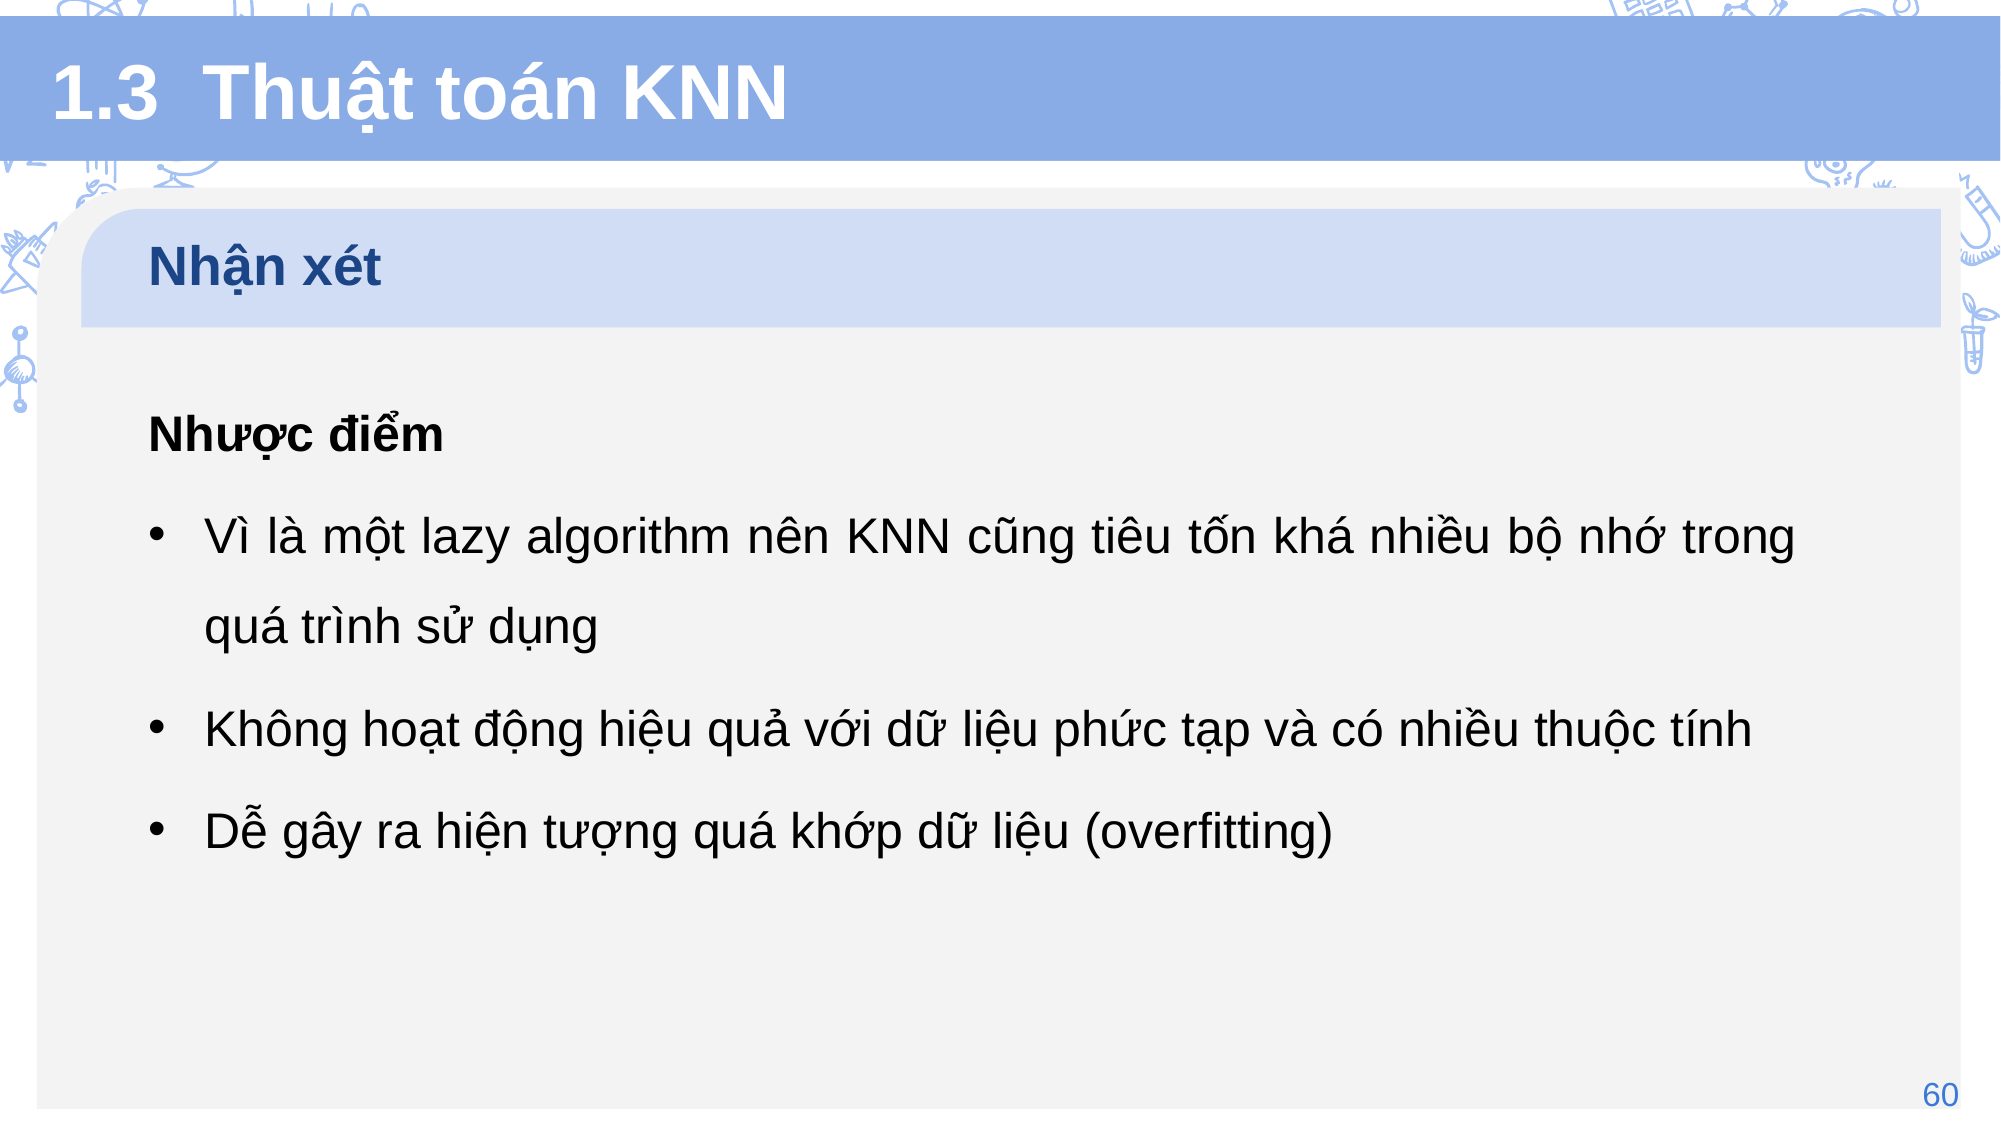

# 1.3  Thuật toán KNN
Nhận xét
Nhược điểm
Vì là một lazy algorithm nên KNN cũng tiêu tốn khá nhiều bộ nhớ trong quá trình sử dụng
Không hoạt động hiệu quả với dữ liệu phức tạp và có nhiều thuộc tính
Dễ gây ra hiện tượng quá khớp dữ liệu (overfitting)
60